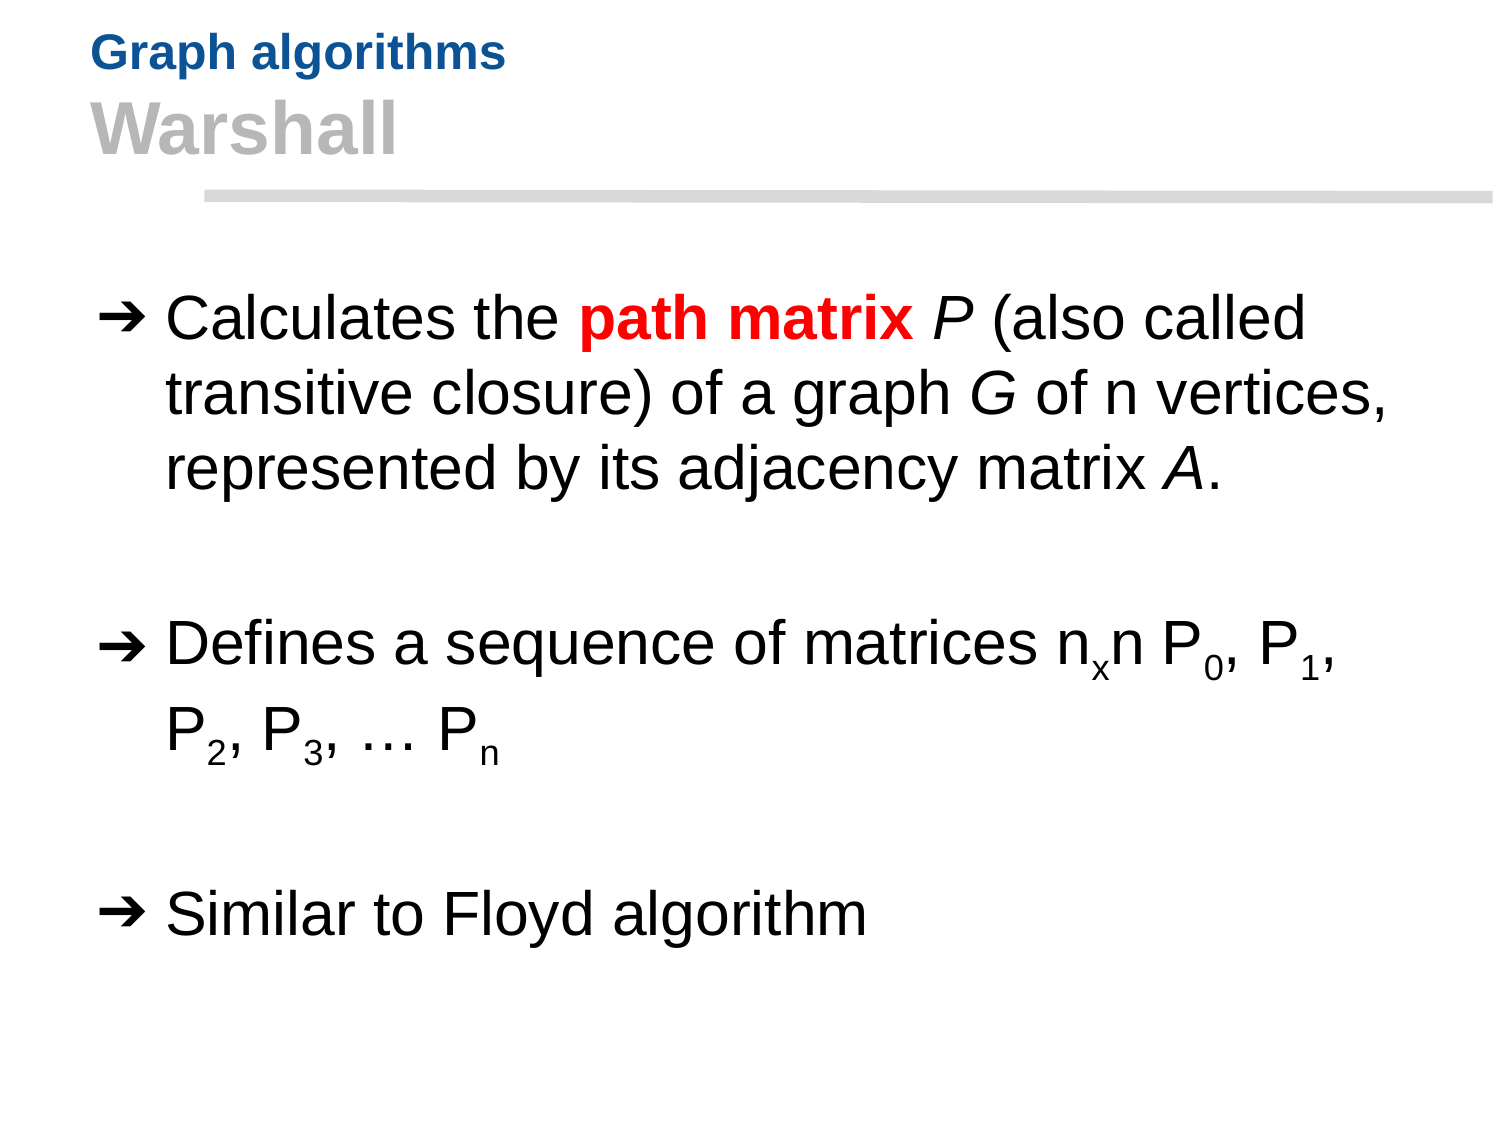

# Graph algorithms
Warshall
Calculates the path matrix P (also called transitive closure) of a graph G of n vertices, represented by its adjacency matrix A.

Defines a sequence of matrices nxn P0, P1, P2, P3, … Pn

Similar to Floyd algorithm